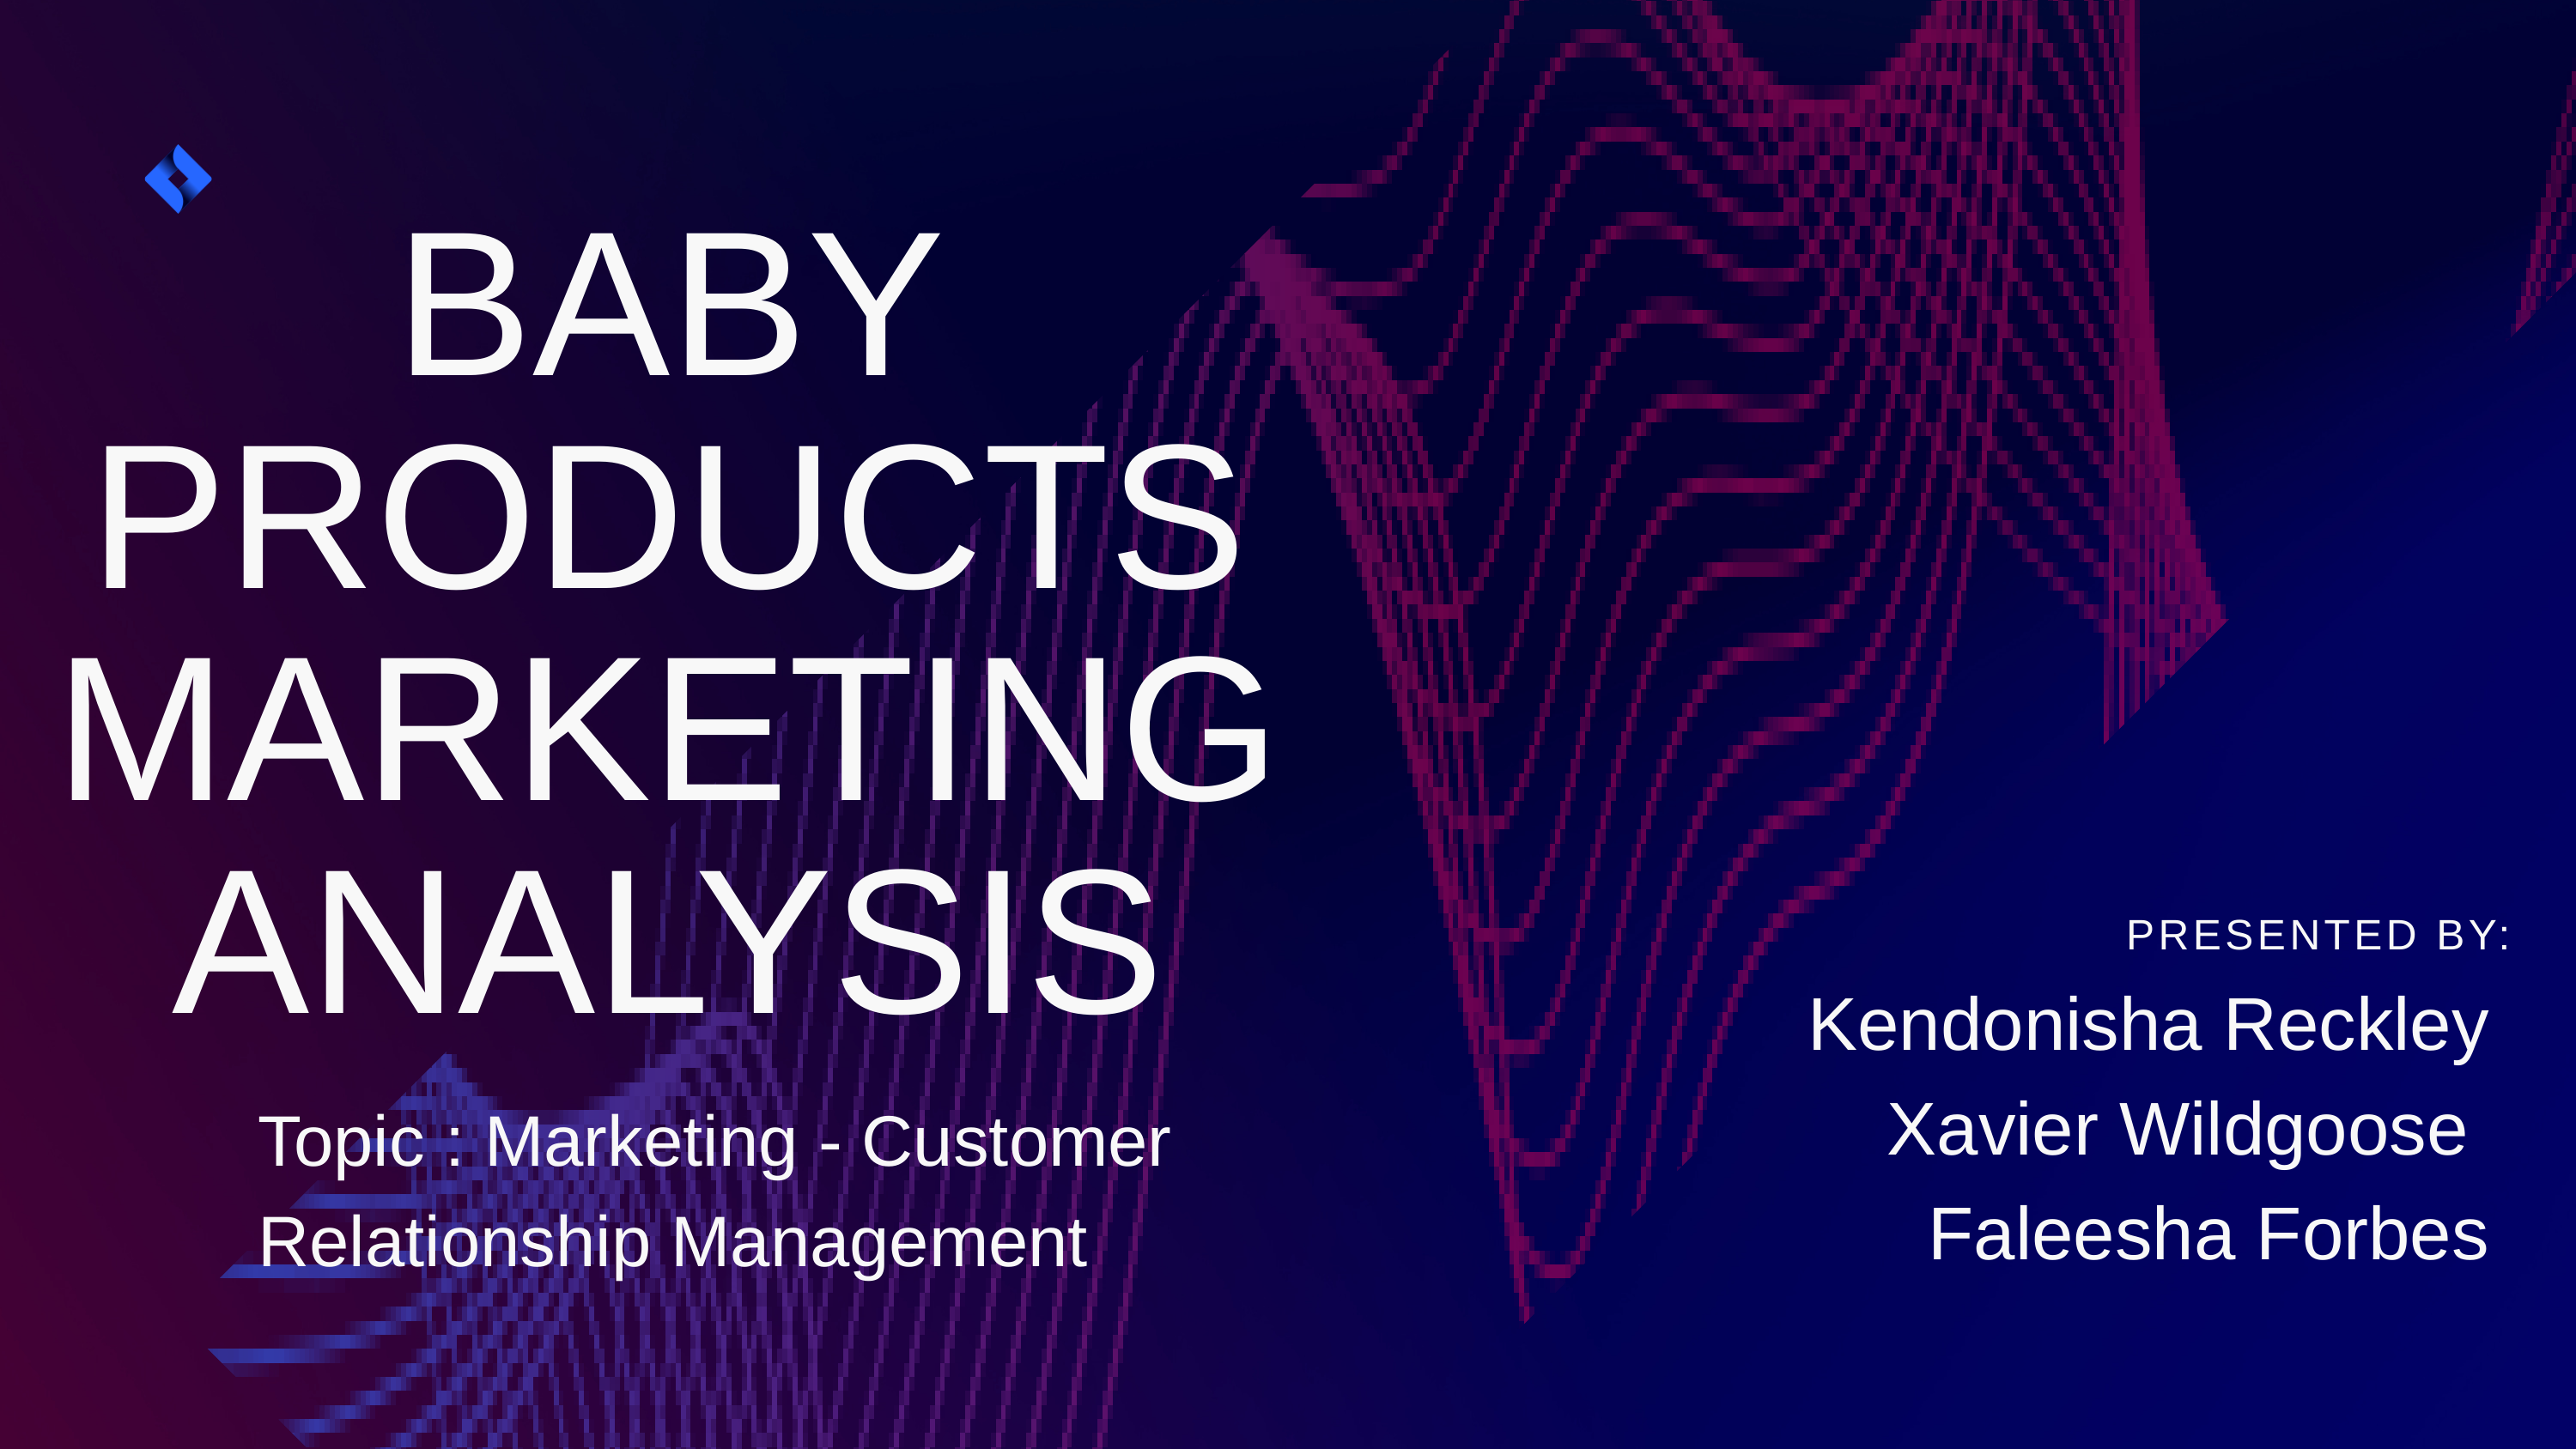

BABY PRODUCTS MARKETING ANALYSIS

PRESENTED BY:
Kendonisha Reckley
Xavier Wildgoose
Faleesha Forbes

Topic : Marketing - Customer Relationship Management